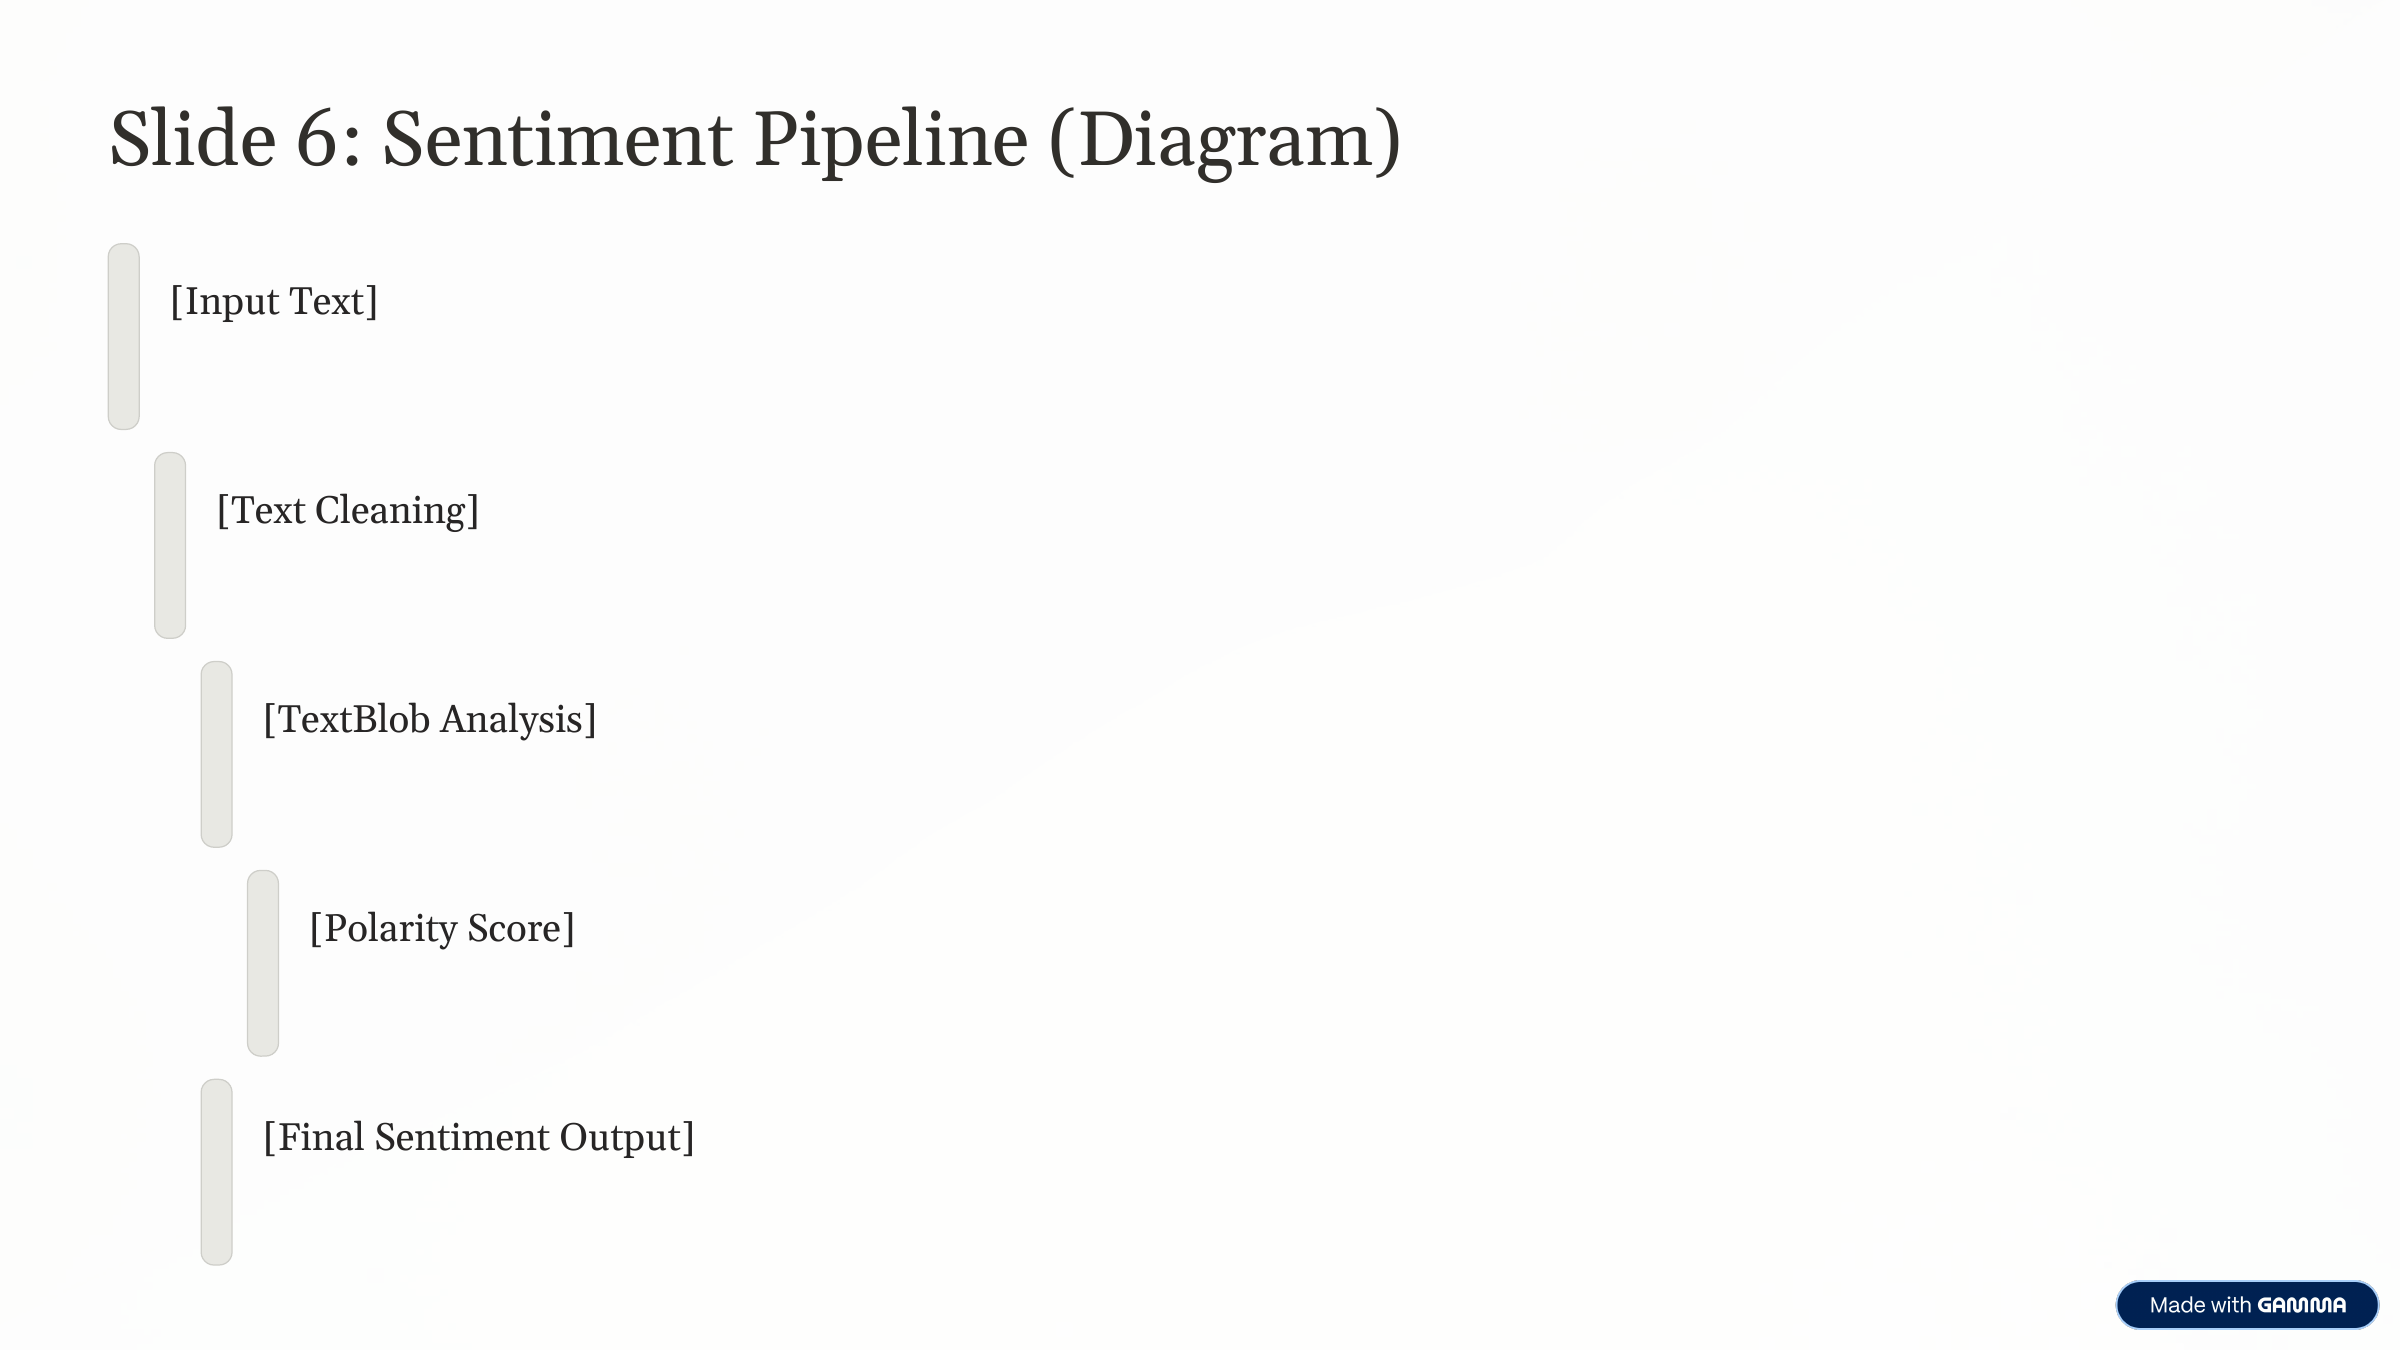

Slide 6: Sentiment Pipeline (Diagram)

[Input Text]

[Text Cleaning]

[TextBlob Analysis]

[Polarity Score]

[Final Sentiment Output]